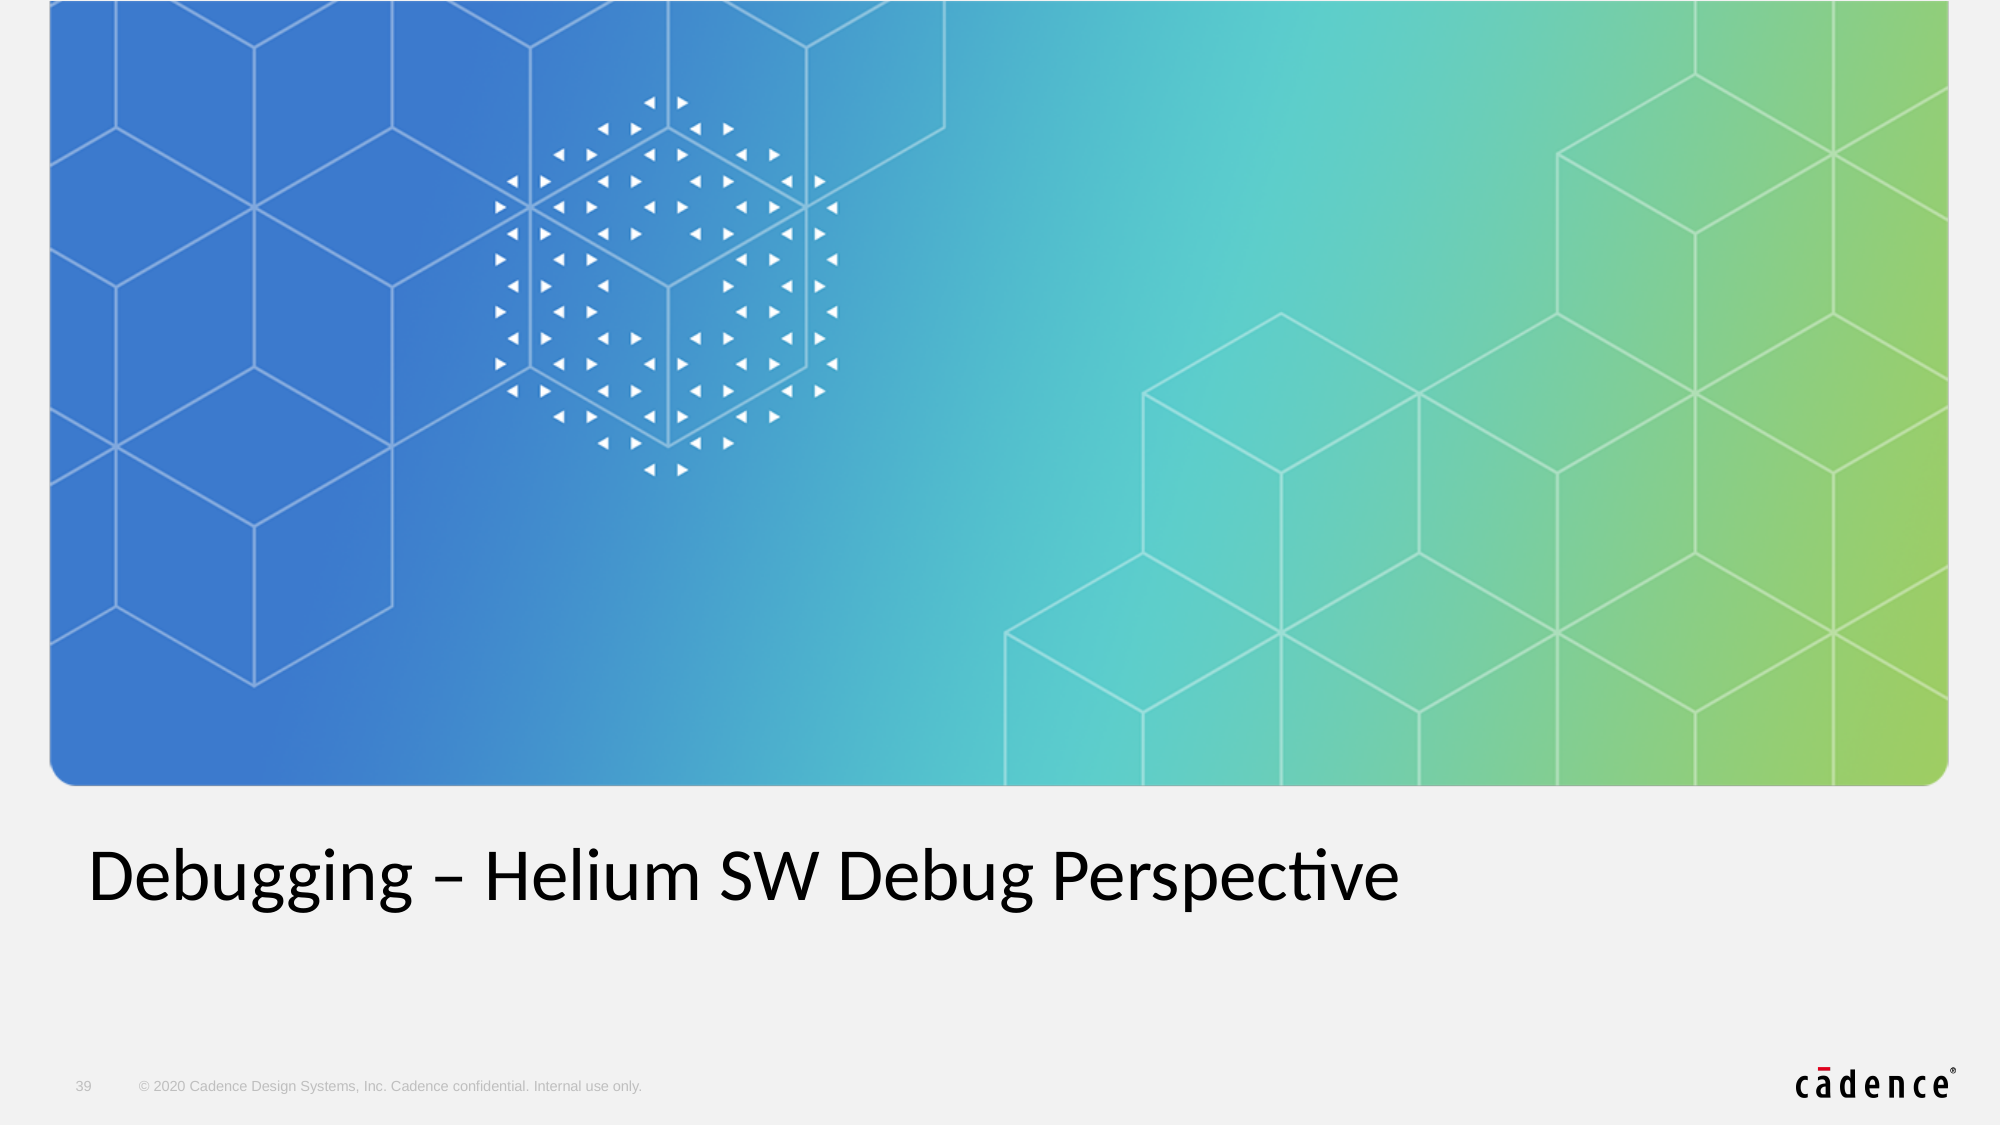

# Debugging – Helium SW Debug Perspective